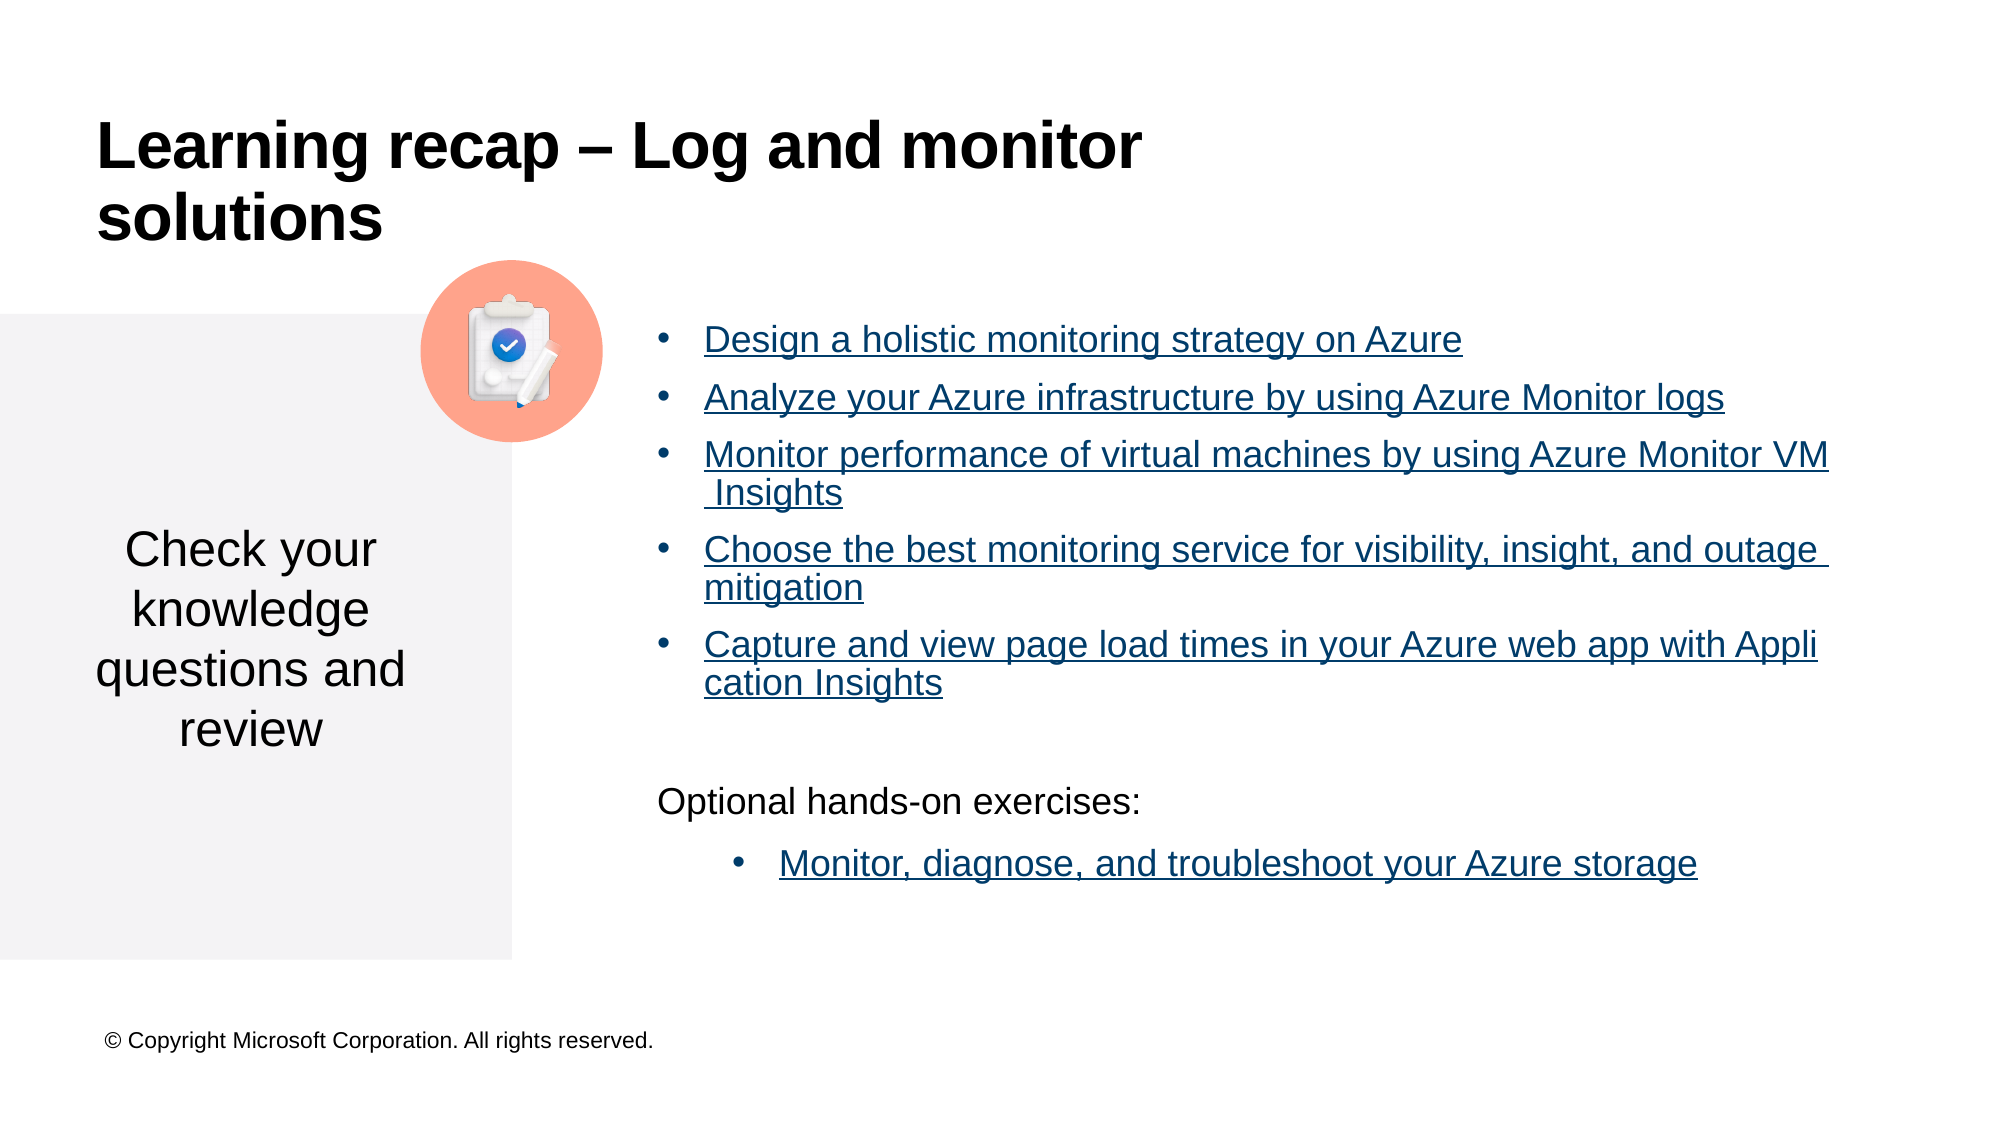

# Learning recap – Log and monitor solutions
Design a holistic monitoring strategy on Azure
Analyze your Azure infrastructure by using Azure Monitor logs
Monitor performance of virtual machines by using Azure Monitor VM Insights
Choose the best monitoring service for visibility, insight, and outage mitigation
Capture and view page load times in your Azure web app with Application Insights

Optional hands-on exercises:
Monitor, diagnose, and troubleshoot your Azure storage